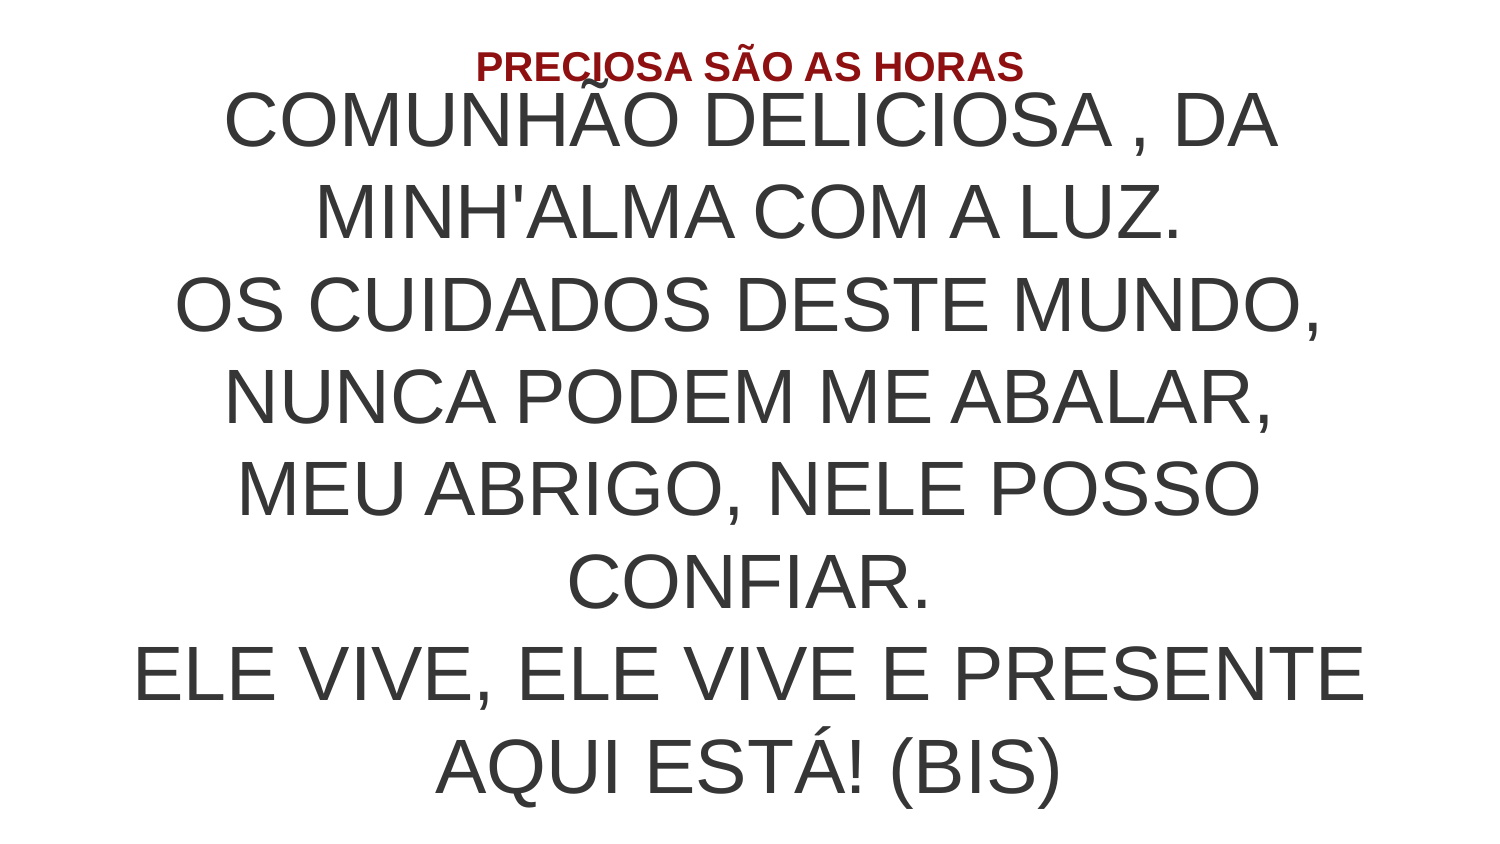

PRECIOSA SÃO AS HORAS
COMUNHÃO DELICIOSA , DA MINH'ALMA COM A LUZ.
OS CUIDADOS DESTE MUNDO, NUNCA PODEM ME ABALAR,
MEU ABRIGO, NELE POSSO CONFIAR.
ELE VIVE, ELE VIVE E PRESENTE AQUI ESTÁ! (BIS)